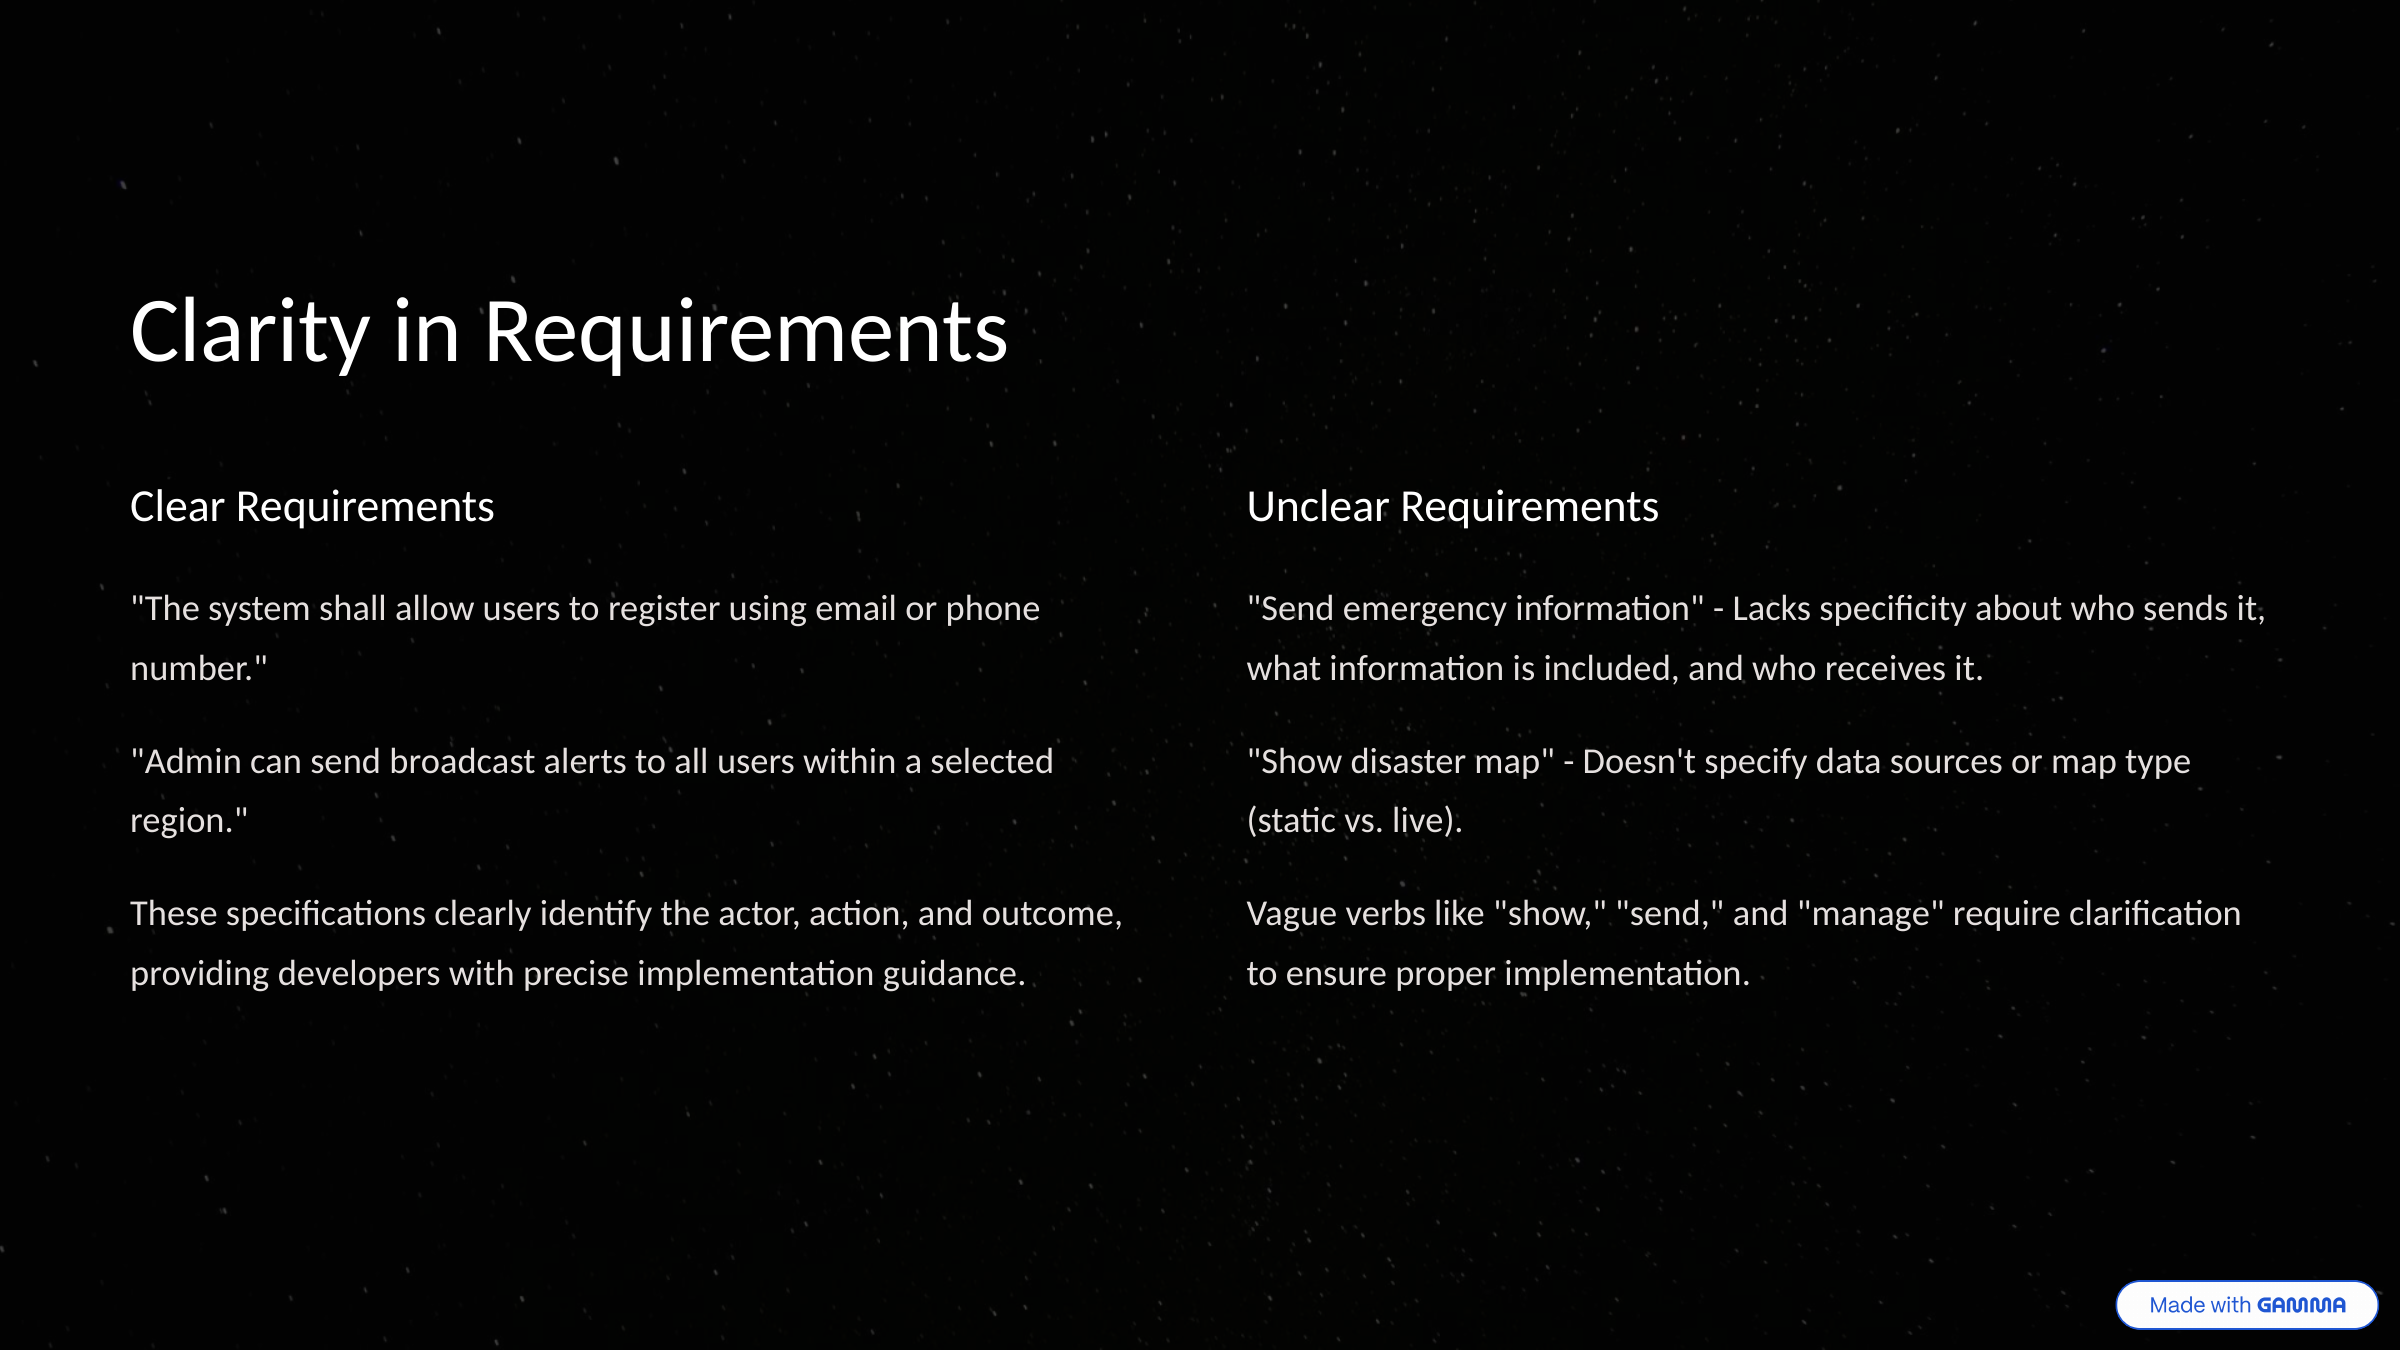

Clarity in Requirements
Clear Requirements
Unclear Requirements
"The system shall allow users to register using email or phone number."
"Send emergency information" - Lacks specificity about who sends it, what information is included, and who receives it.
"Admin can send broadcast alerts to all users within a selected region."
"Show disaster map" - Doesn't specify data sources or map type (static vs. live).
These specifications clearly identify the actor, action, and outcome, providing developers with precise implementation guidance.
Vague verbs like "show," "send," and "manage" require clarification to ensure proper implementation.